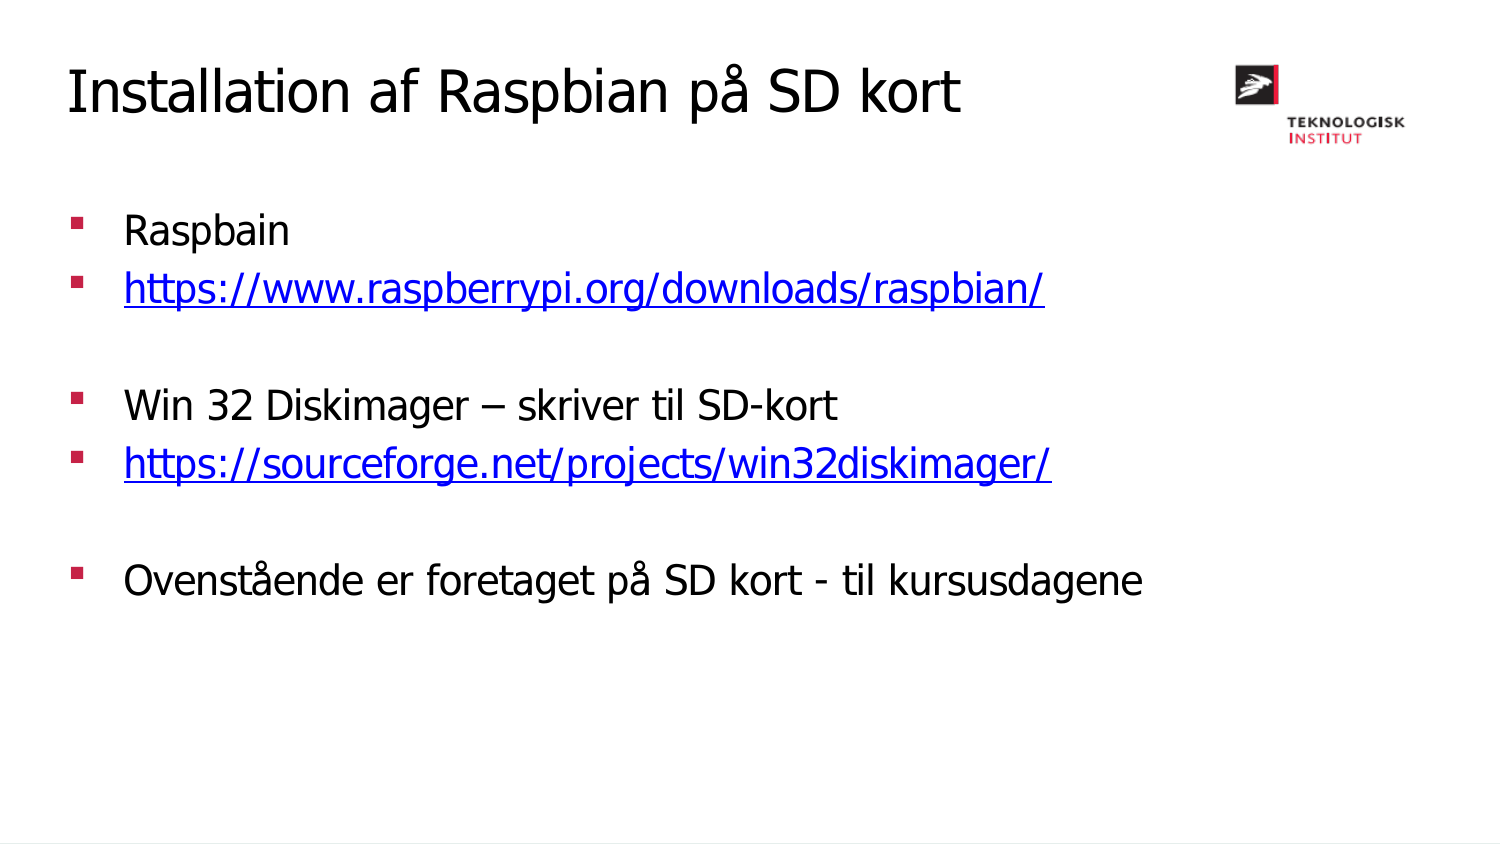

Installation af Raspbian på SD kort
Raspbain
https://www.raspberrypi.org/downloads/raspbian/

Win 32 Diskimager – skriver til SD-kort
https://sourceforge.net/projects/win32diskimager/

Ovenstående er foretaget på SD kort - til kursusdagene